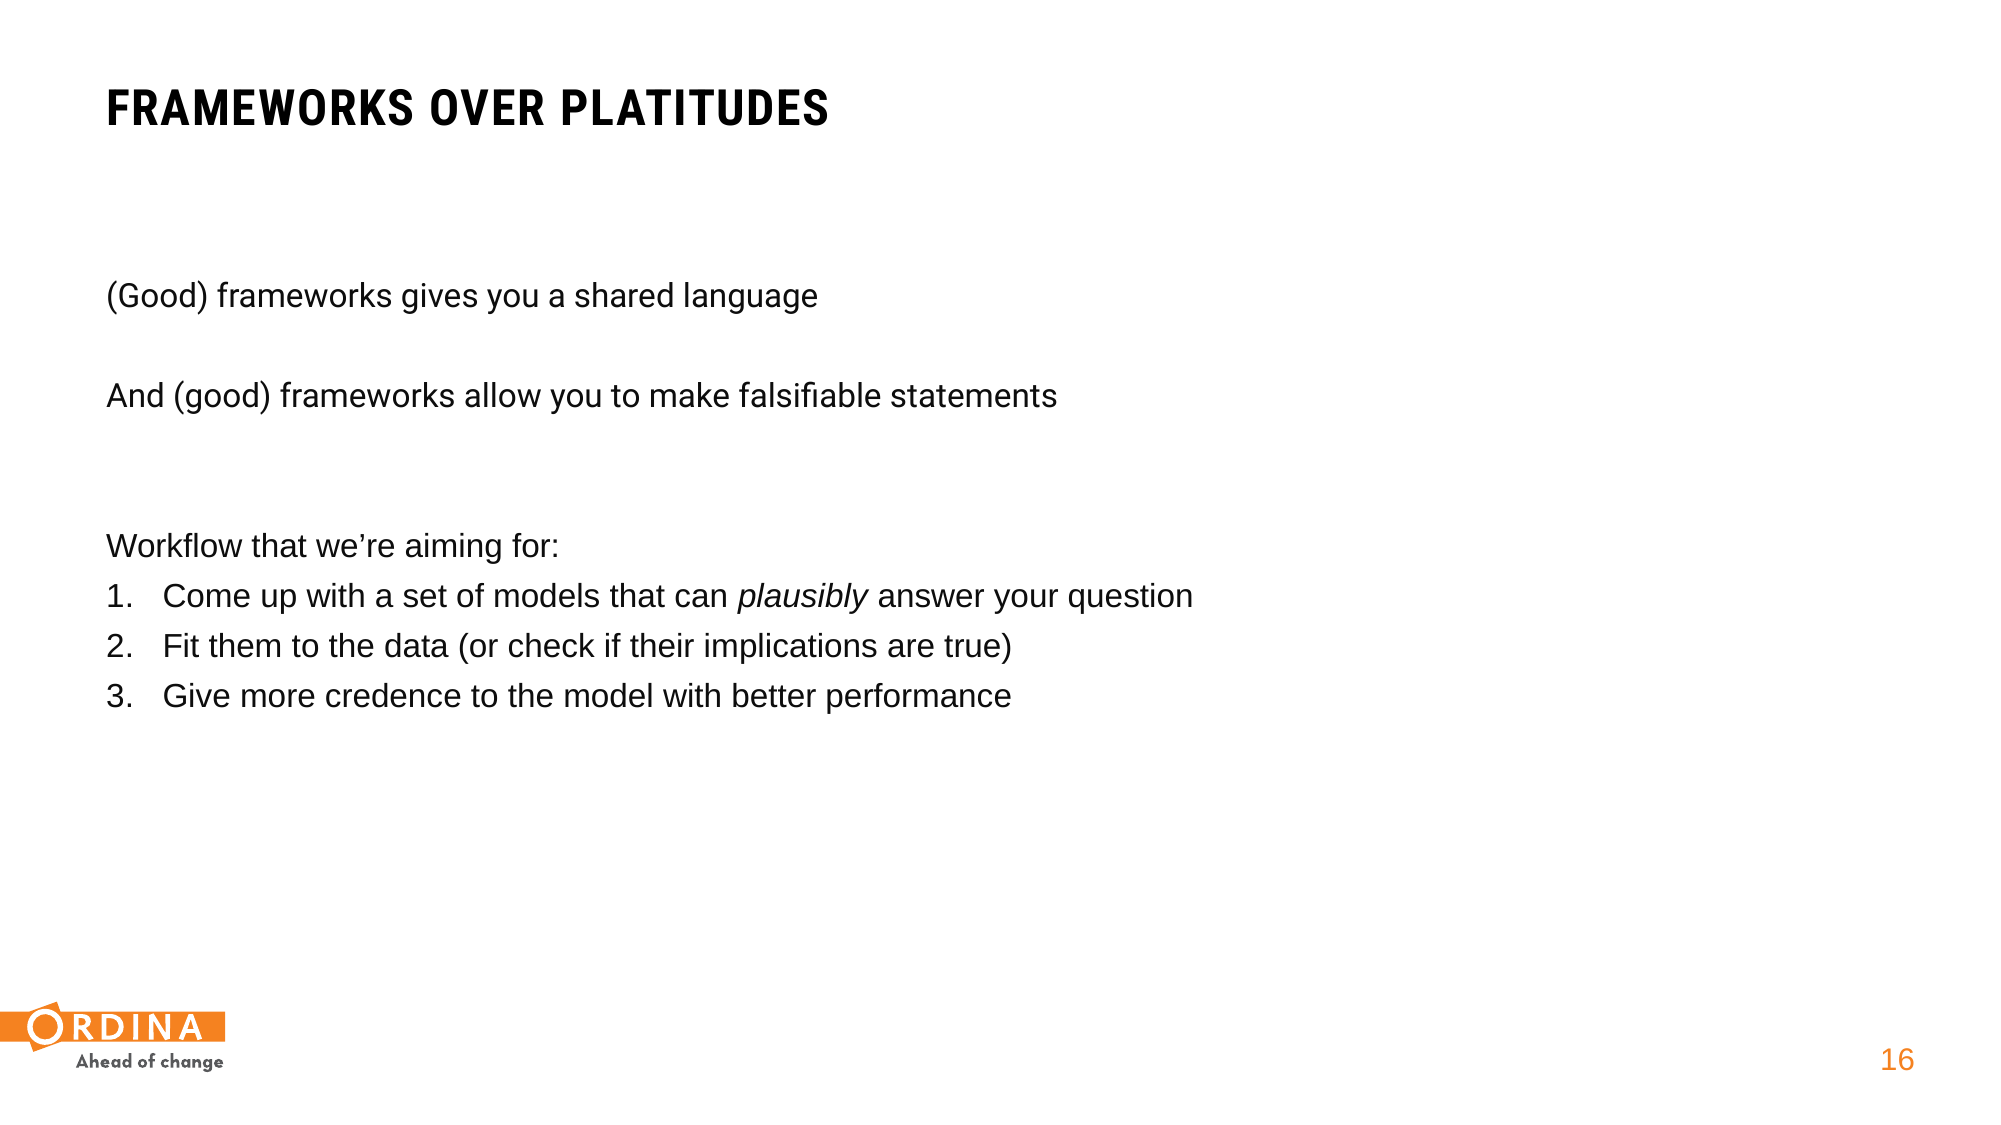

Frameworks over platitudes

(Good) frameworks gives you a shared language

And (good) frameworks allow you to make falsifiable statements

Workflow that we’re aiming for:
Come up with a set of models that can plausibly answer your question
Fit them to the data (or check if their implications are true)
Give more credence to the model with better performance

 16